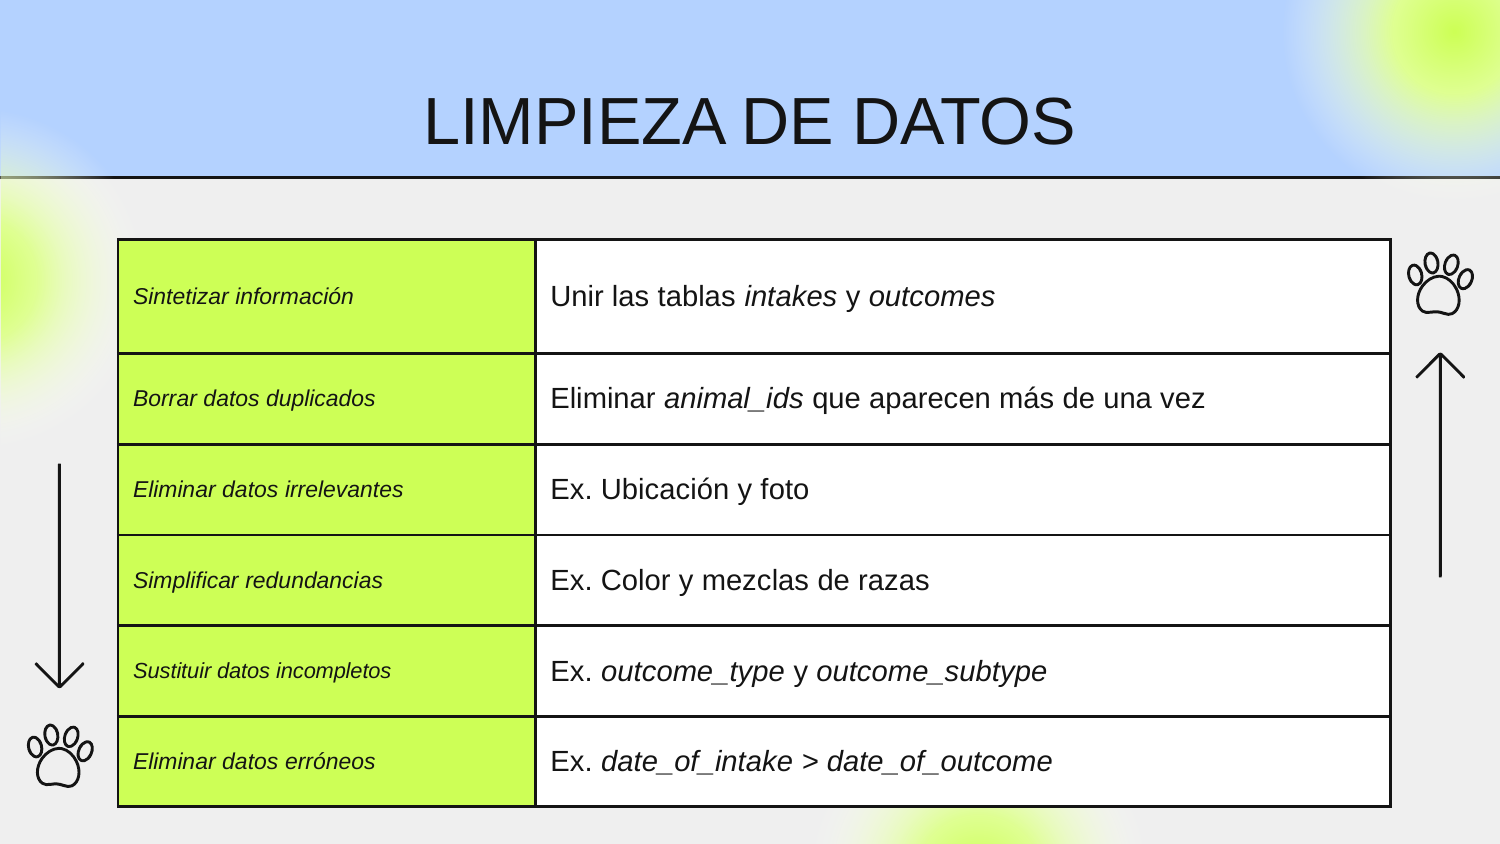

# LIMPIEZA DE DATOS
| Sintetizar información | Unir las tablas intakes y outcomes |
| --- | --- |
| Borrar datos duplicados | Eliminar animal\_ids que aparecen más de una vez |
| Eliminar datos irrelevantes | Ex. Ubicación y foto |
| Simplificar redundancias | Ex. Color y mezclas de razas |
| Sustituir datos incompletos | Ex. outcome\_type y outcome\_subtype |
| Eliminar datos erróneos | Ex. date\_of\_intake > date\_of\_outcome |